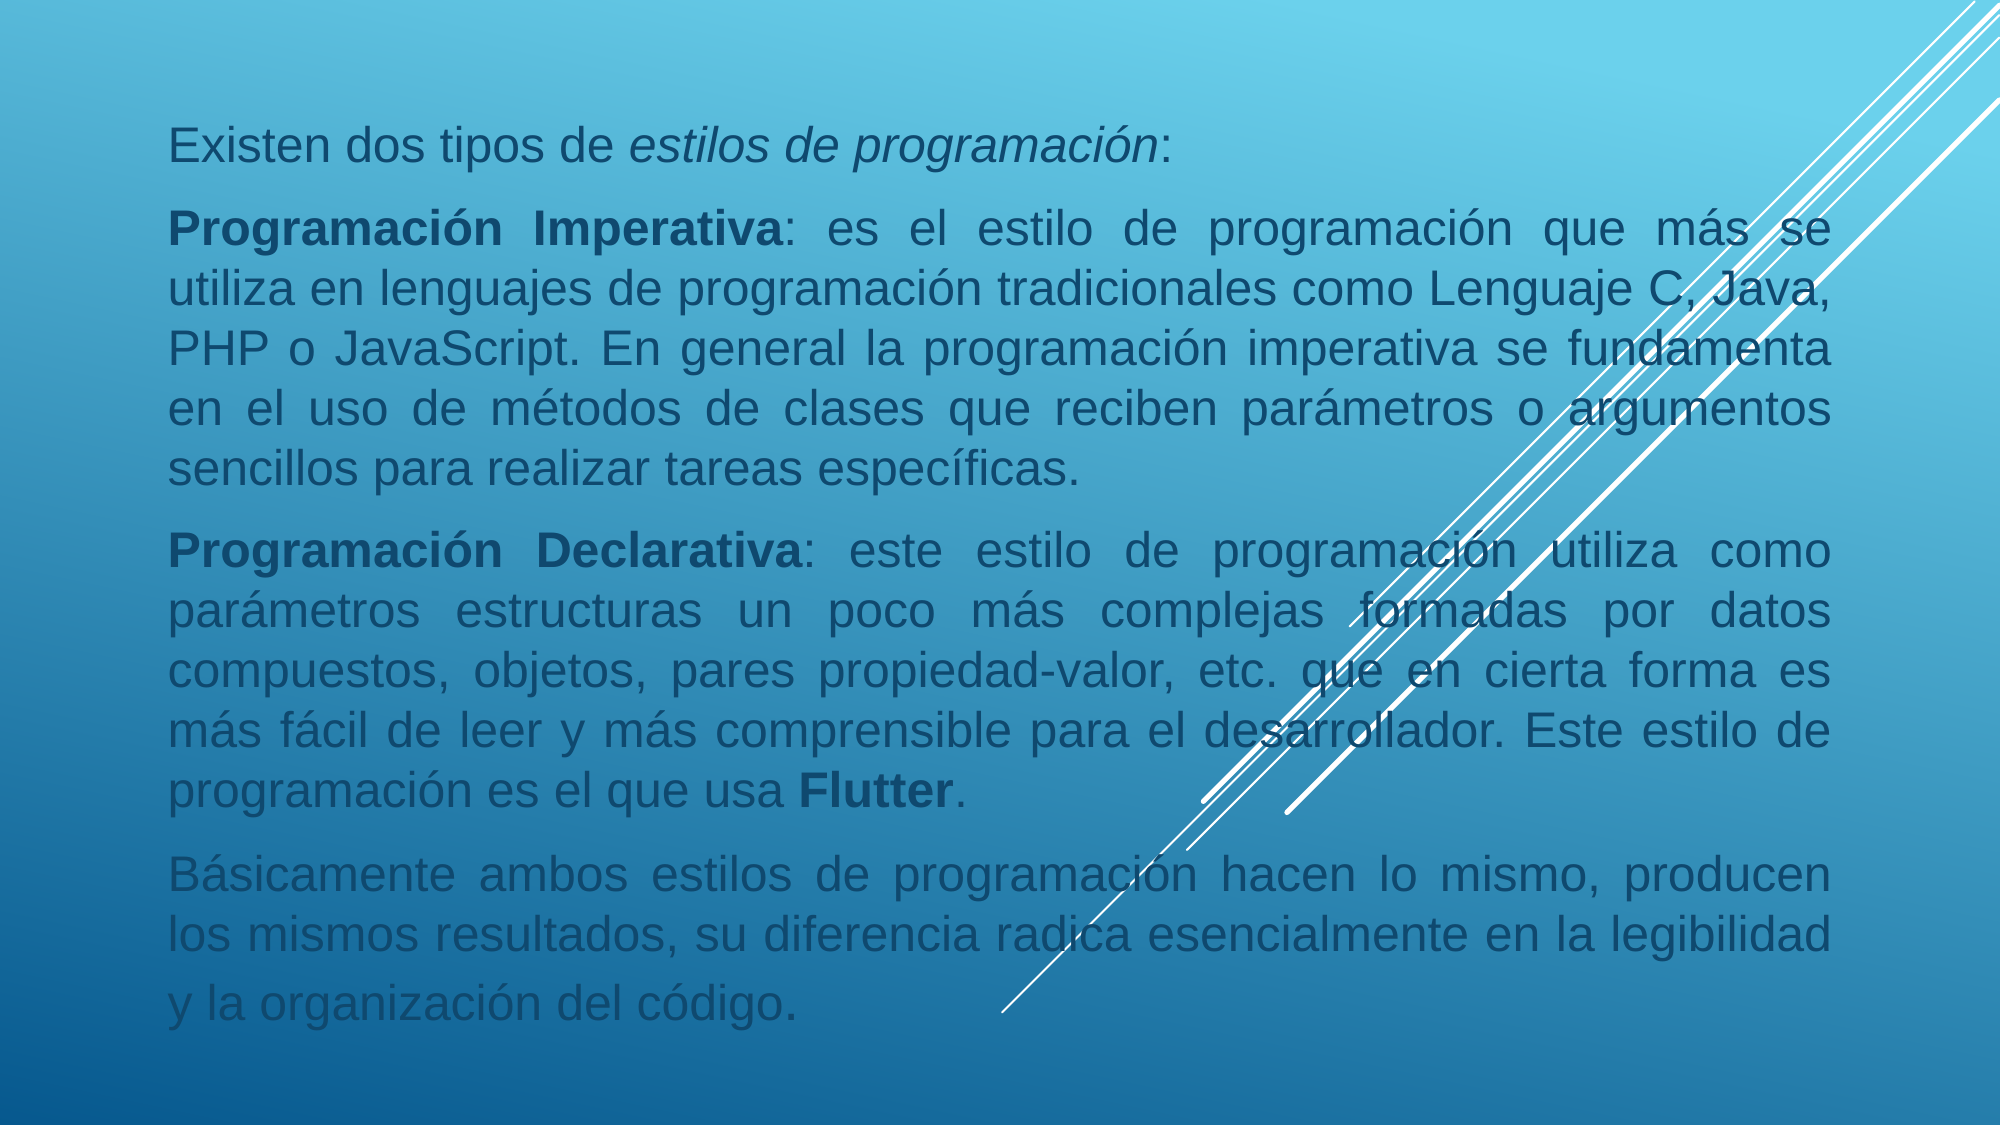

Existen dos tipos de estilos de programación:
Programación Imperativa: es el estilo de programación que más se utiliza en lenguajes de programación tradicionales como Lenguaje C, Java, PHP o JavaScript. En general la programación imperativa se fundamenta en el uso de métodos de clases que reciben parámetros o argumentos sencillos para realizar tareas específicas.
Programación Declarativa: este estilo de programación utiliza como parámetros estructuras un poco más complejas formadas por datos compuestos, objetos, pares propiedad-valor, etc. que en cierta forma es más fácil de leer y más comprensible para el desarrollador. Este estilo de programación es el que usa Flutter.
Básicamente ambos estilos de programación hacen lo mismo, producen los mismos resultados, su diferencia radica esencialmente en la legibilidad y la organización del código.